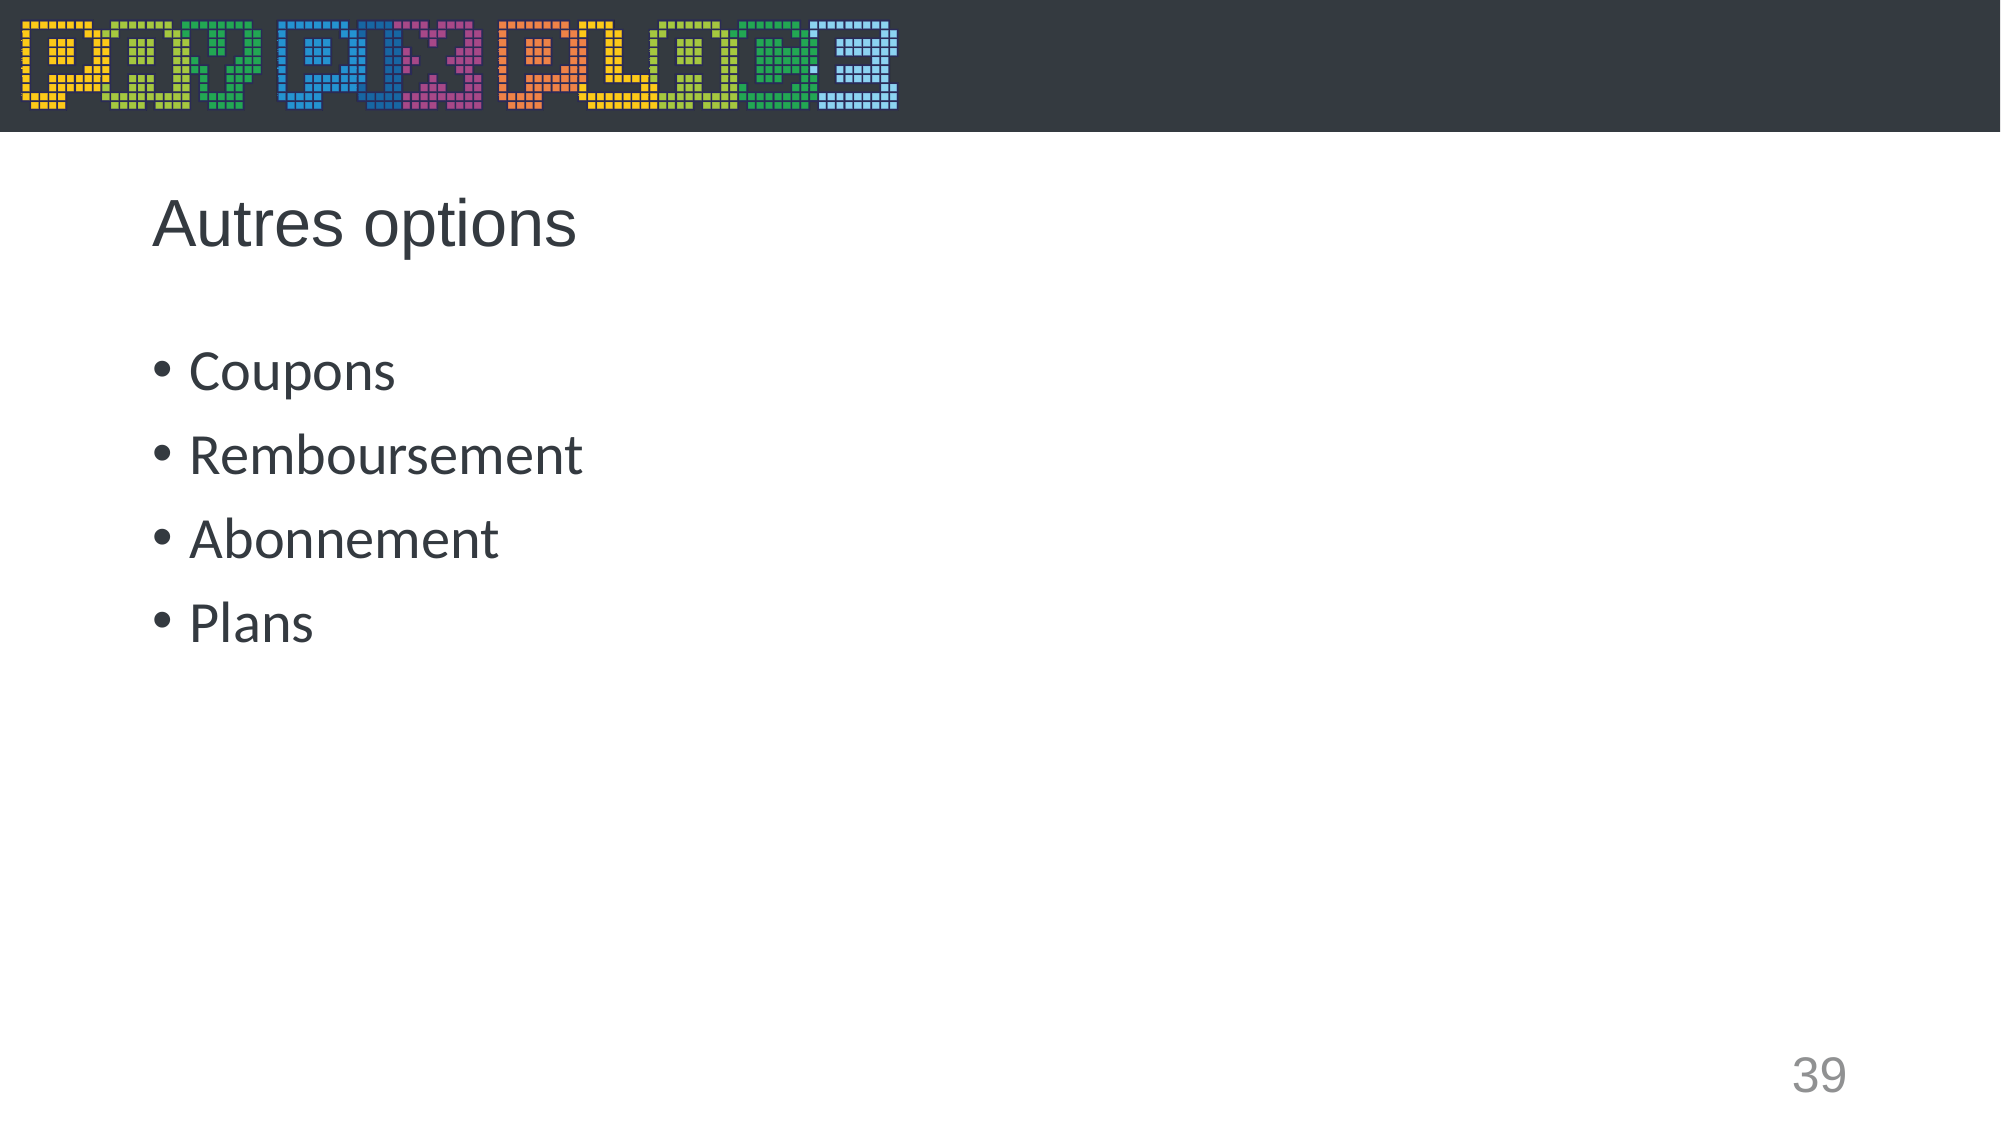

# Autres options
Coupons
Remboursement
Abonnement
Plans
39